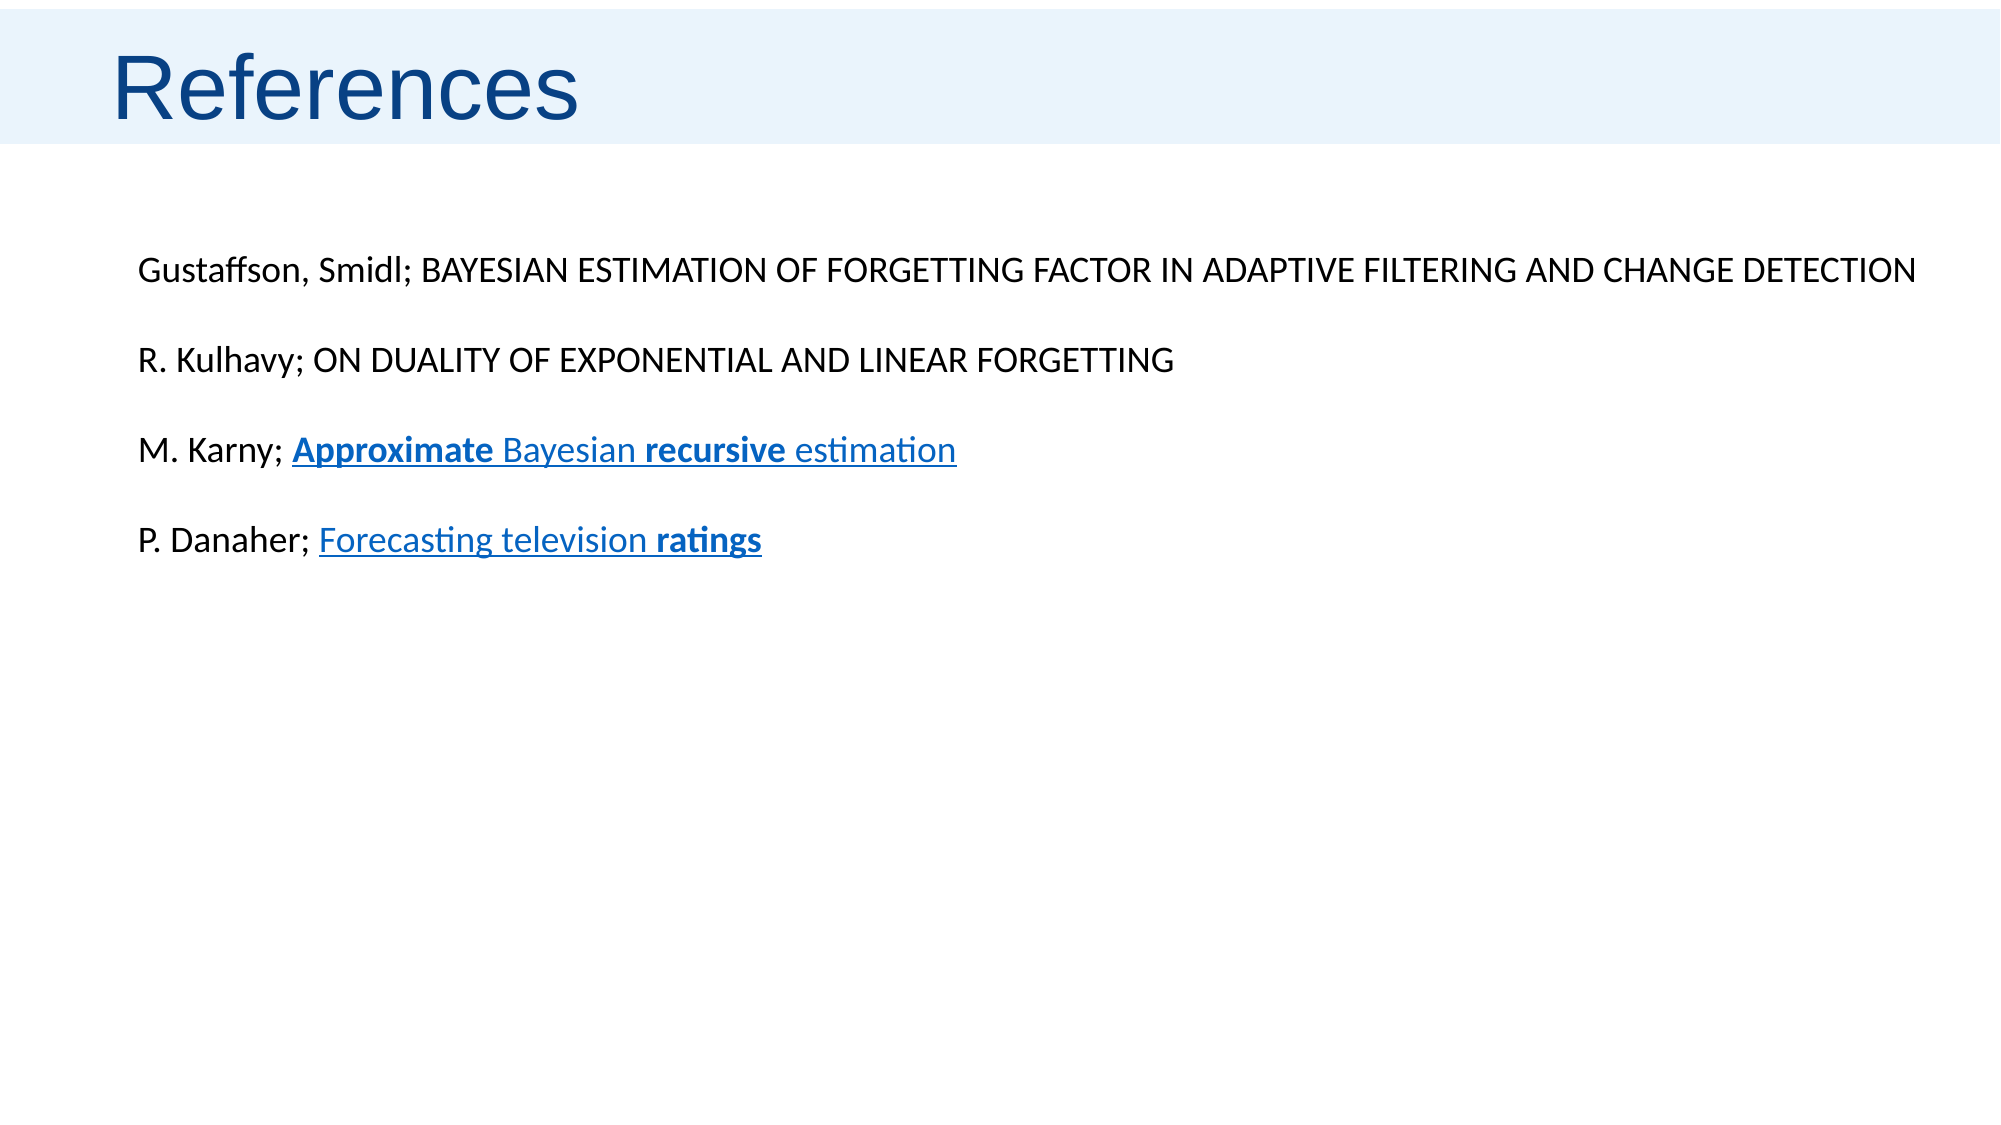

References

Gustaffson, Smidl; BAYESIAN ESTIMATION OF FORGETTING FACTOR IN ADAPTIVE FILTERING AND CHANGE DETECTION

R. Kulhavy; ON DUALITY OF EXPONENTIAL AND LINEAR FORGETTING

M. Karny; Approximate Bayesian recursive estimation

P. Danaher; Forecasting television ratings